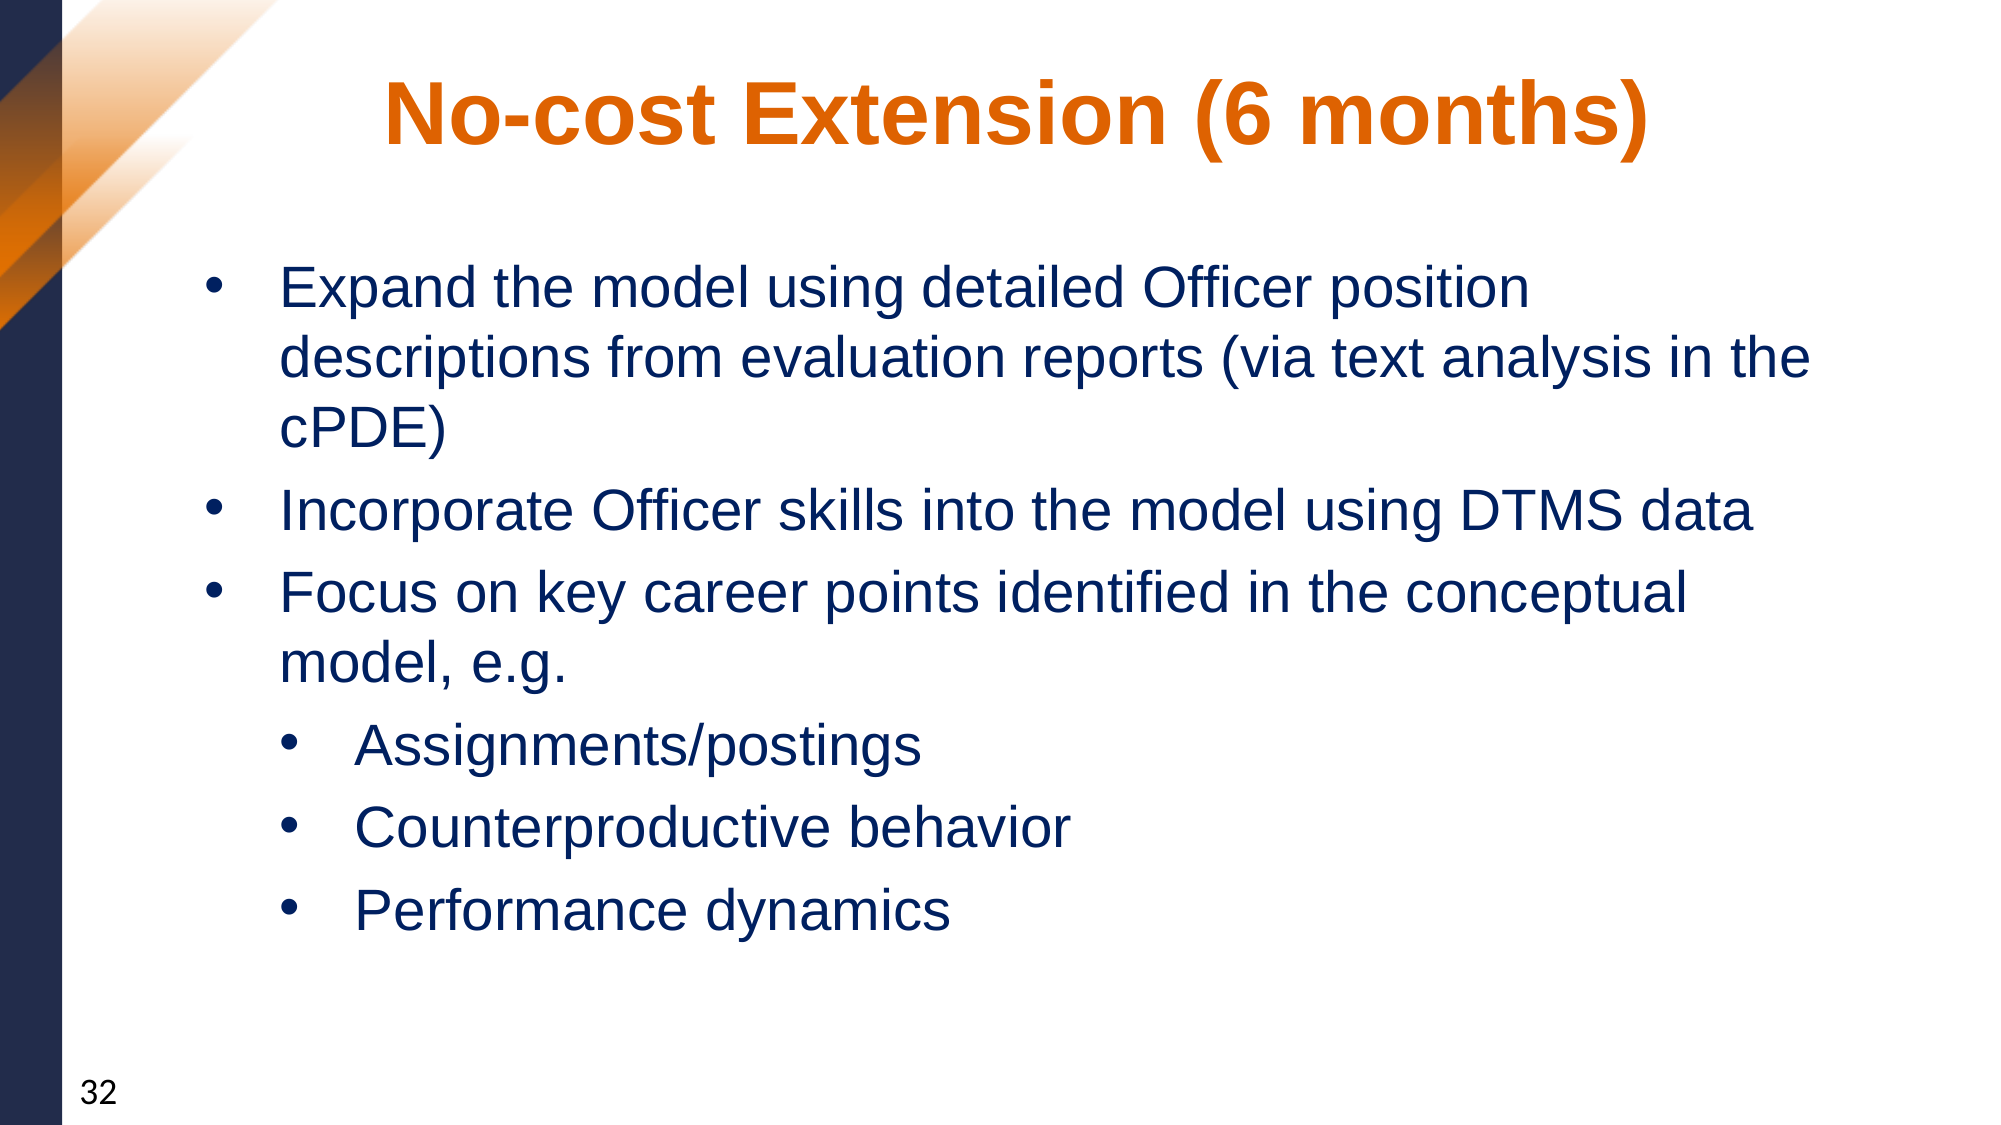

No-cost Extension (6 months)
Expand the model using detailed Officer position descriptions from evaluation reports (via text analysis in the cPDE)
Incorporate Officer skills into the model using DTMS data
Focus on key career points identified in the conceptual model, e.g.
Assignments/postings
Counterproductive behavior
Performance dynamics

32